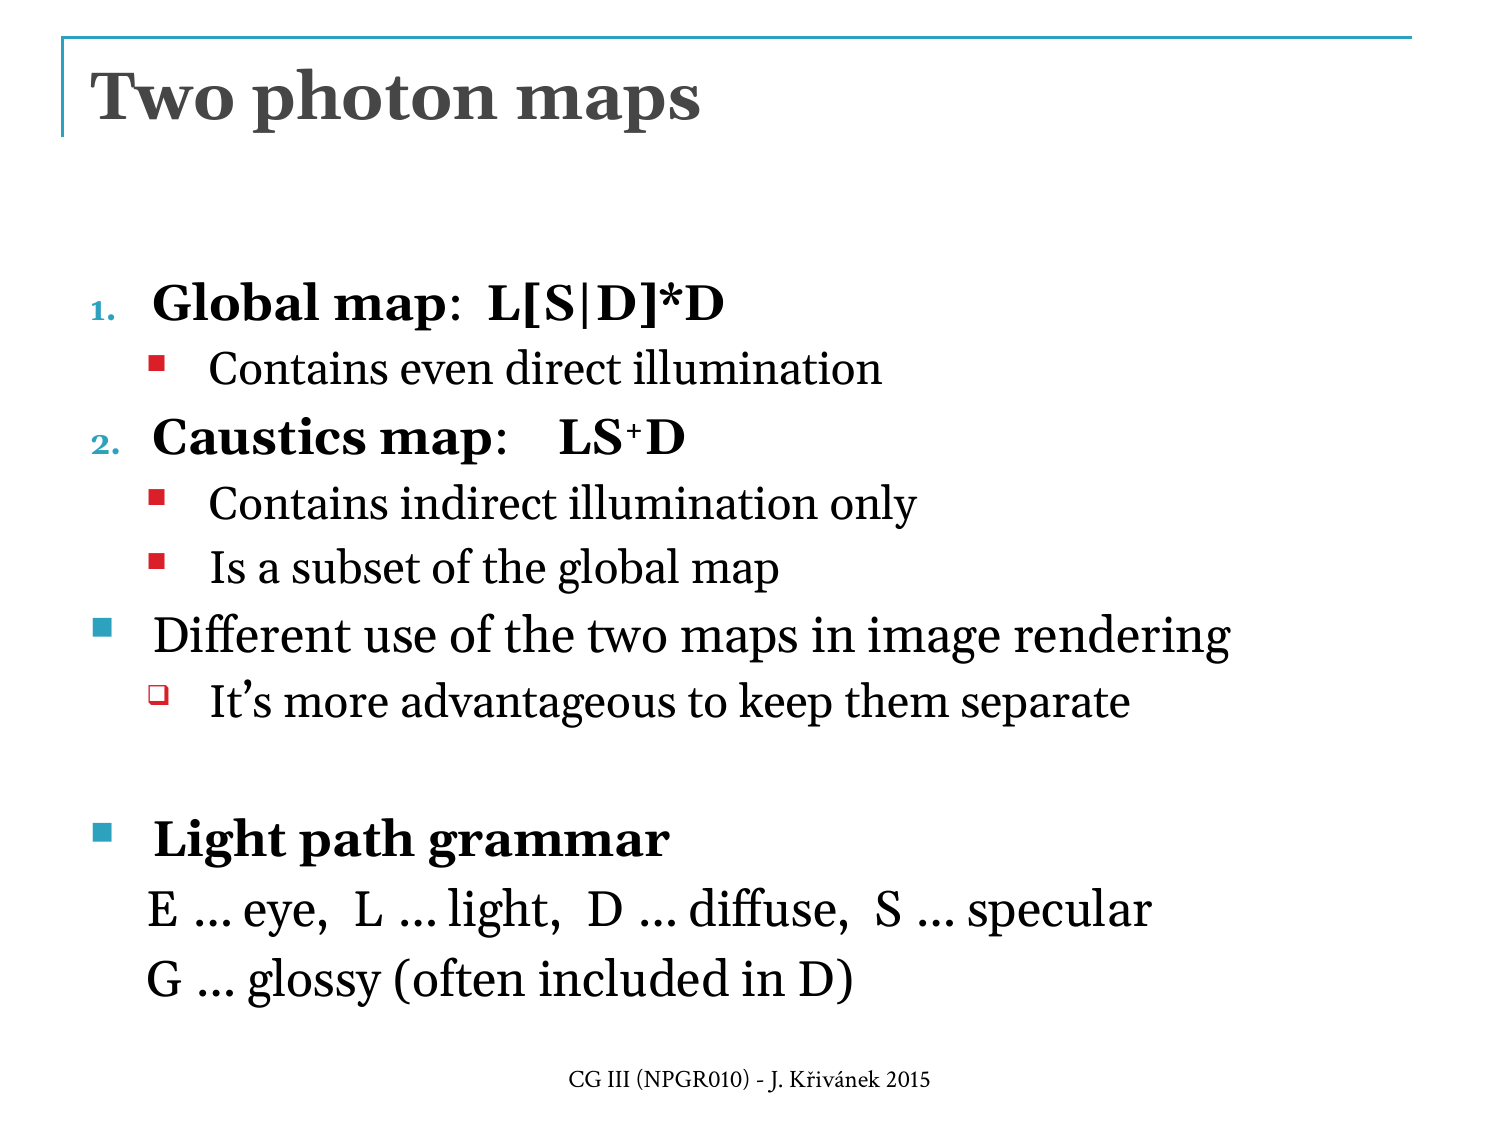

# Two photon maps
Global map:  L[S|D]*D
Contains even direct illumination
Caustics map:    LS+D
Contains indirect illumination only
Is a subset of the global map
Different use of the two maps in image rendering
It’s more advantageous to keep them separate

Light path grammar
E … eye,  L … light,  D … diffuse,  S … specular
G … glossy (often included in D)
CG III (NPGR010) - J. Křivánek 2015